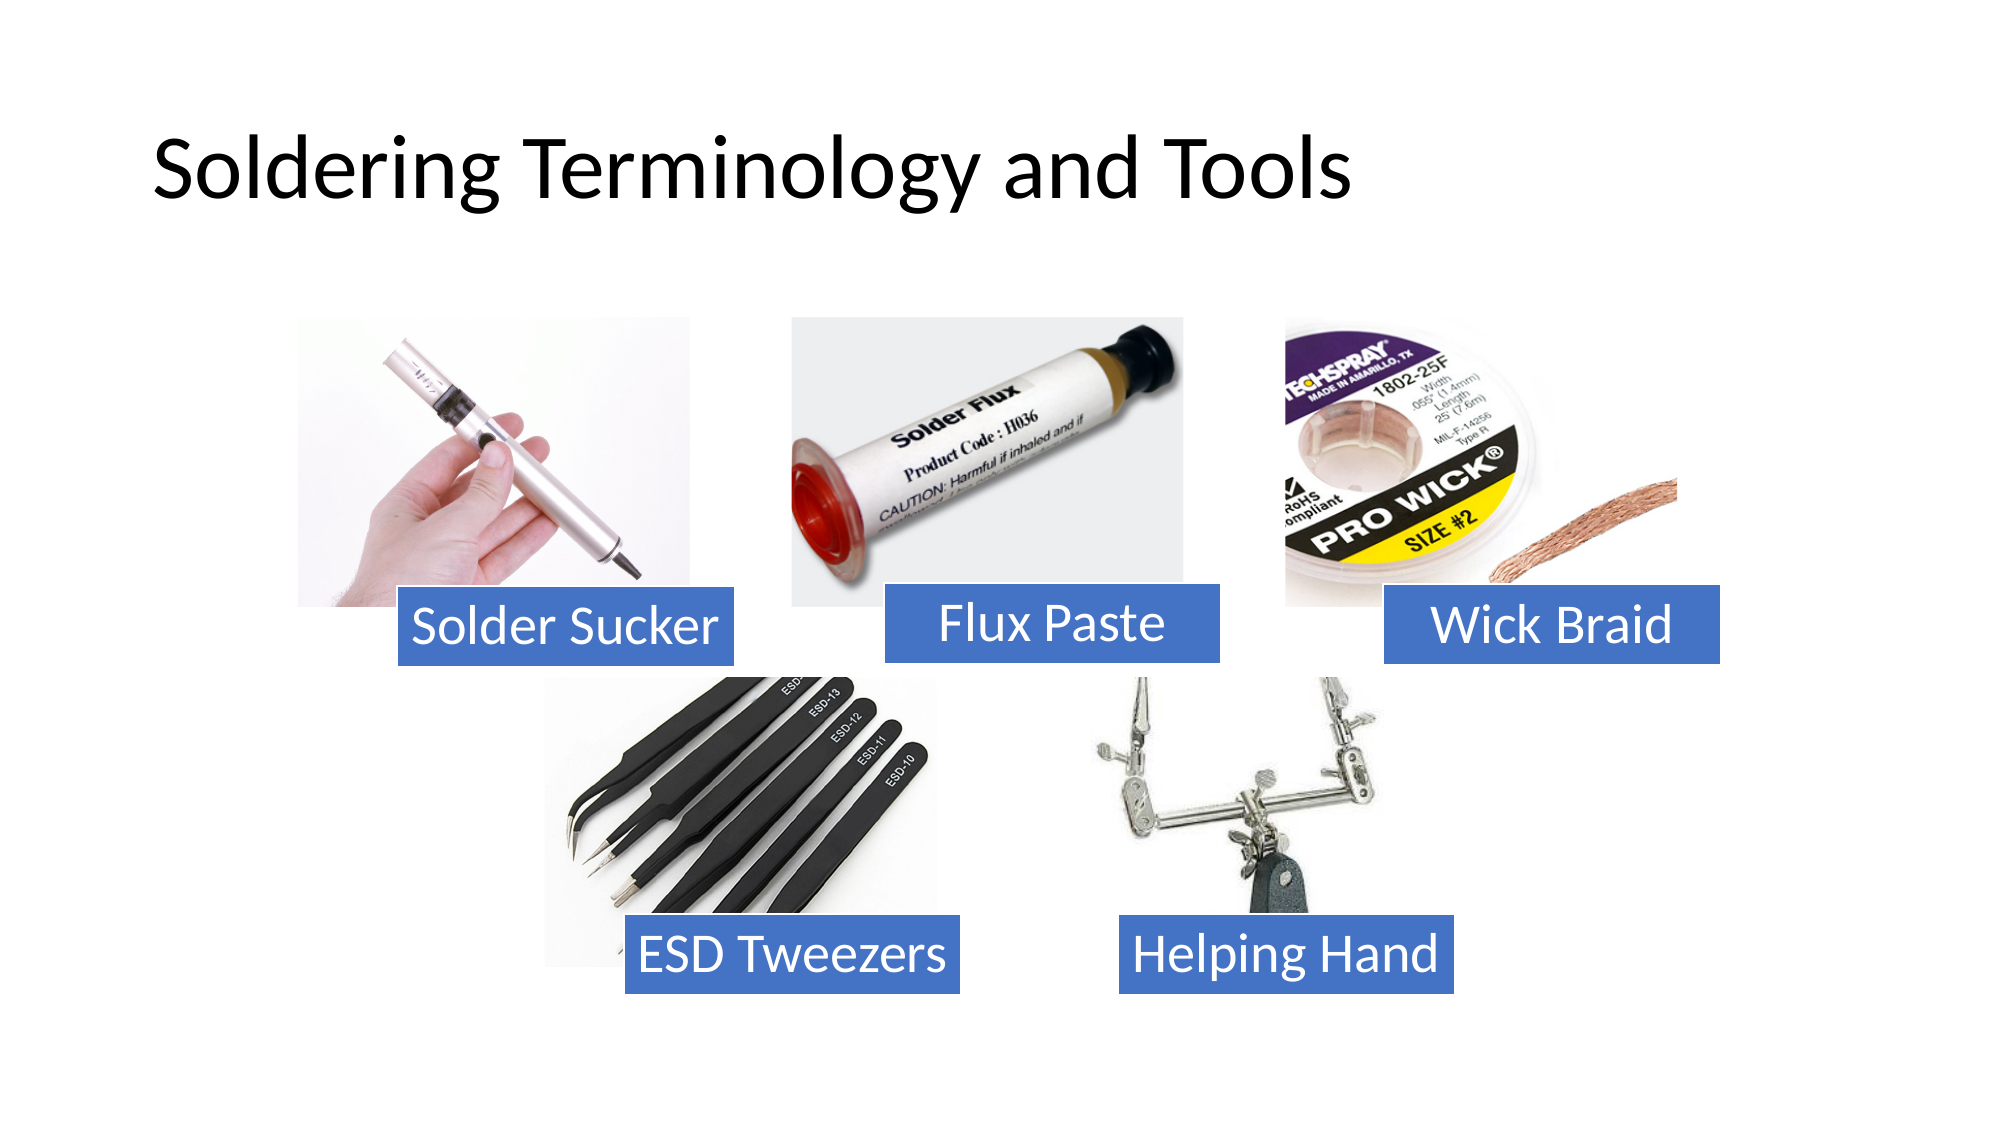

# Soldering Terminology and Tools
Solder Sucker
Flux Paste
Wick Braid
ESD Tweezers
Helping Hand